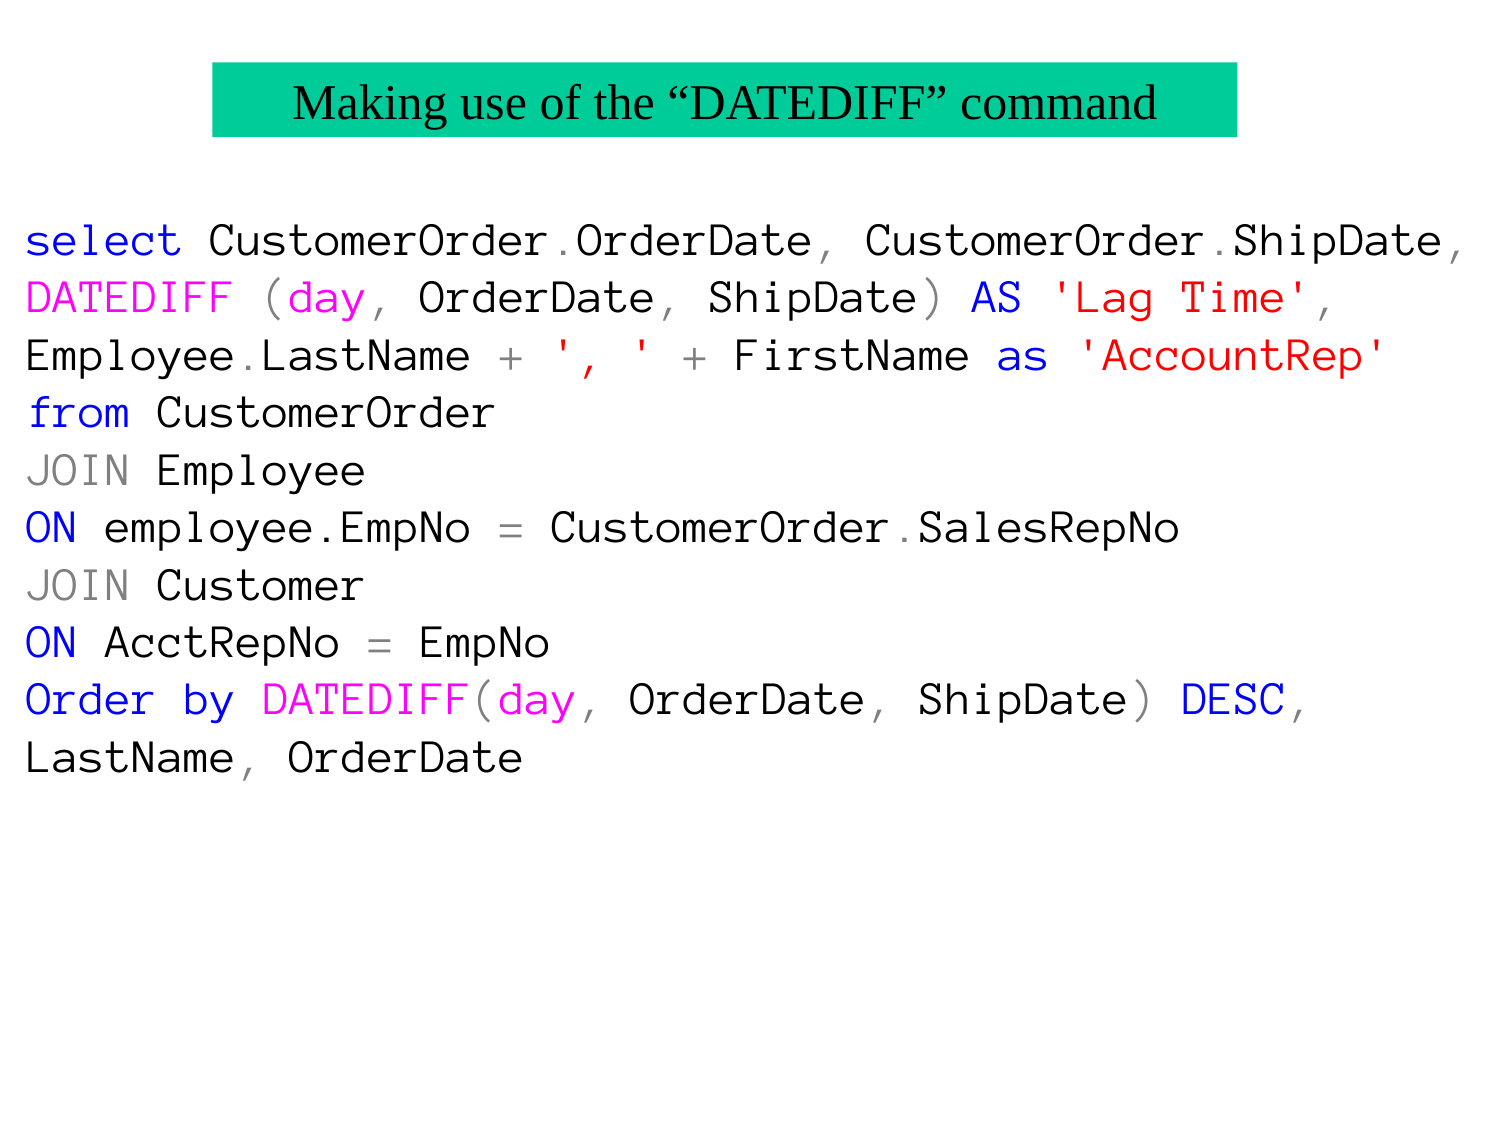

Making use of the “DATEDIFF” command
select CustomerOrder.OrderDate, CustomerOrder.ShipDate, DATEDIFF (day, OrderDate, ShipDate) AS 'Lag Time',
Employee.LastName + ', ' + FirstName as 'AccountRep' from CustomerOrder
JOIN Employee
ON employee.EmpNo = CustomerOrder.SalesRepNo
JOIN Customer
ON AcctRepNo = EmpNo
Order by DATEDIFF(day, OrderDate, ShipDate) DESC, LastName, OrderDate